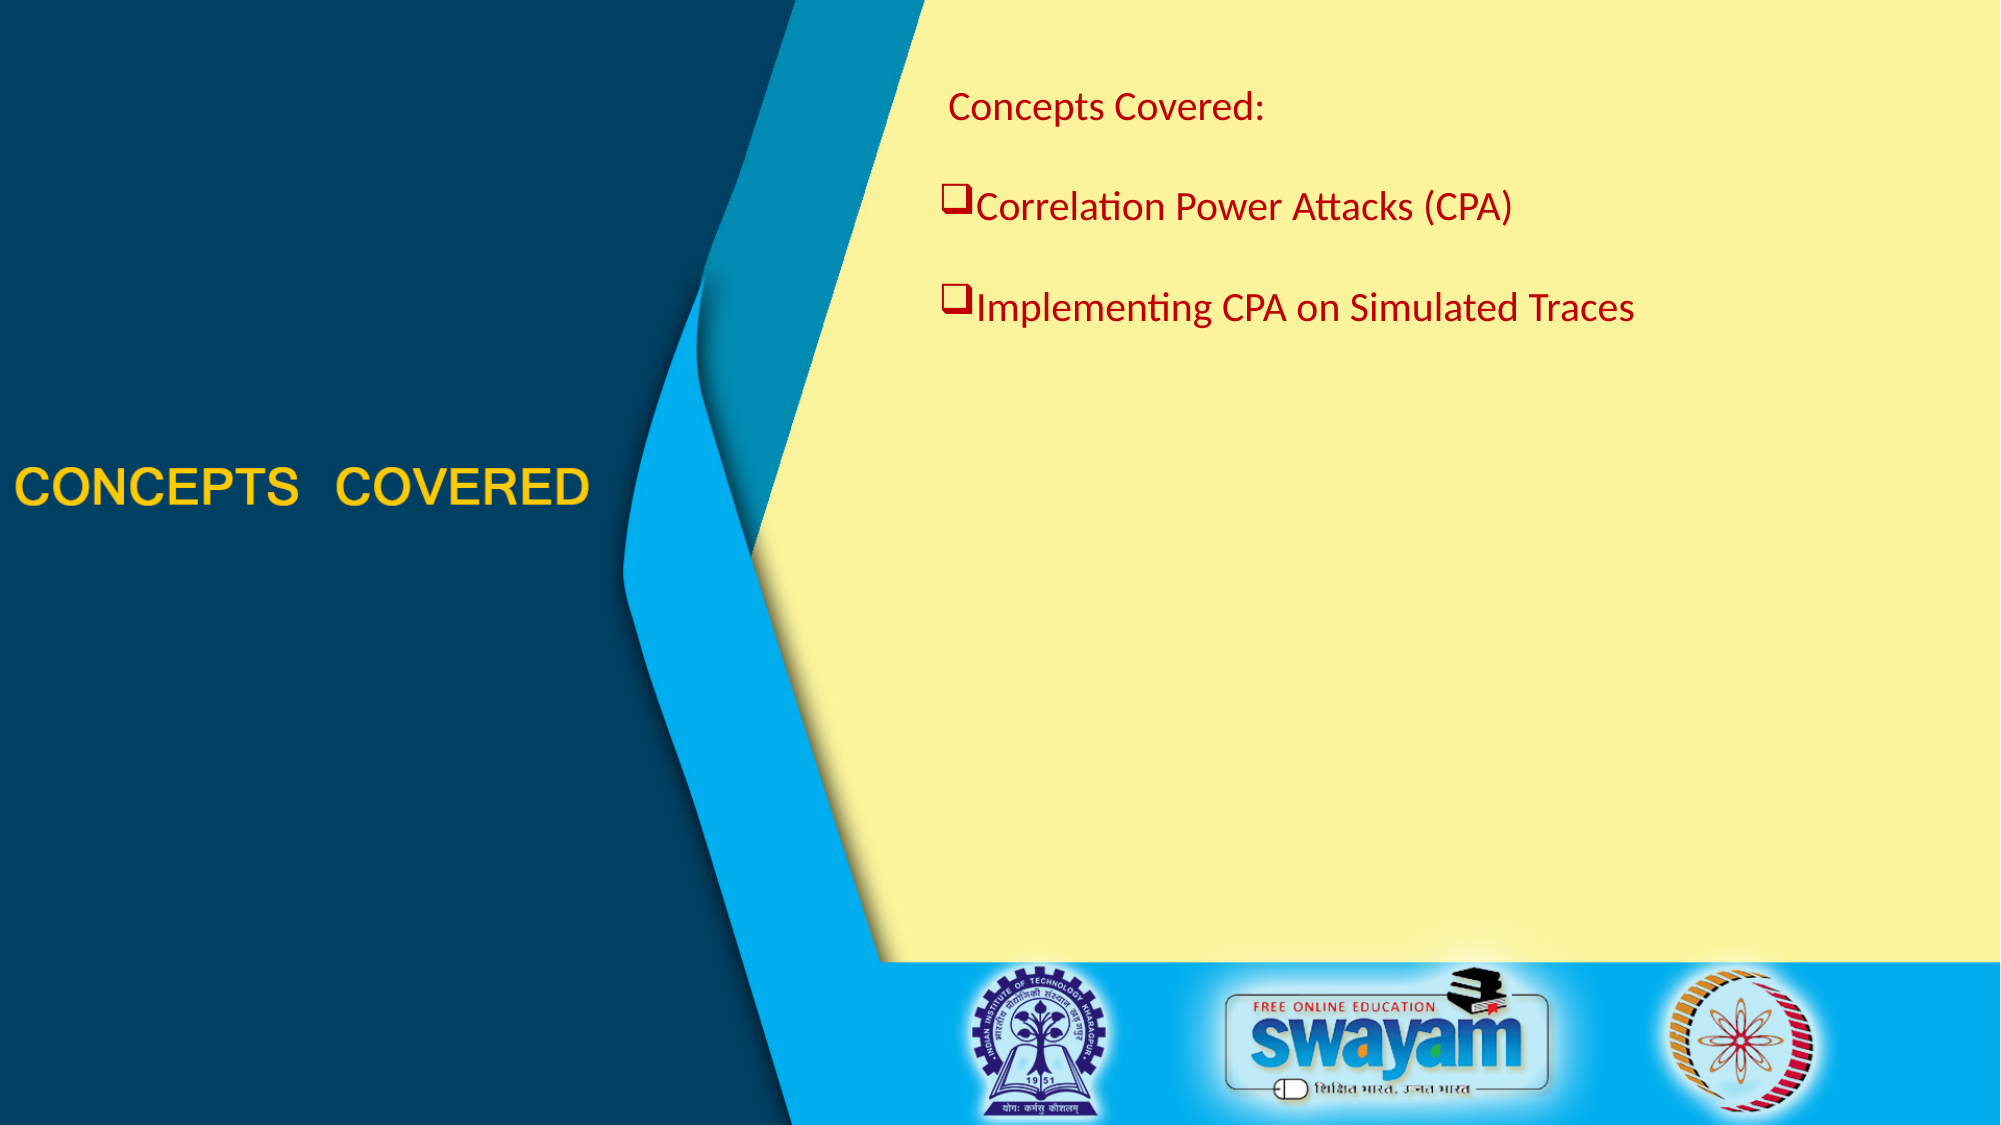

Concepts Covered:
Correlation Power Attacks (CPA)
Implementing CPA on Simulated Traces